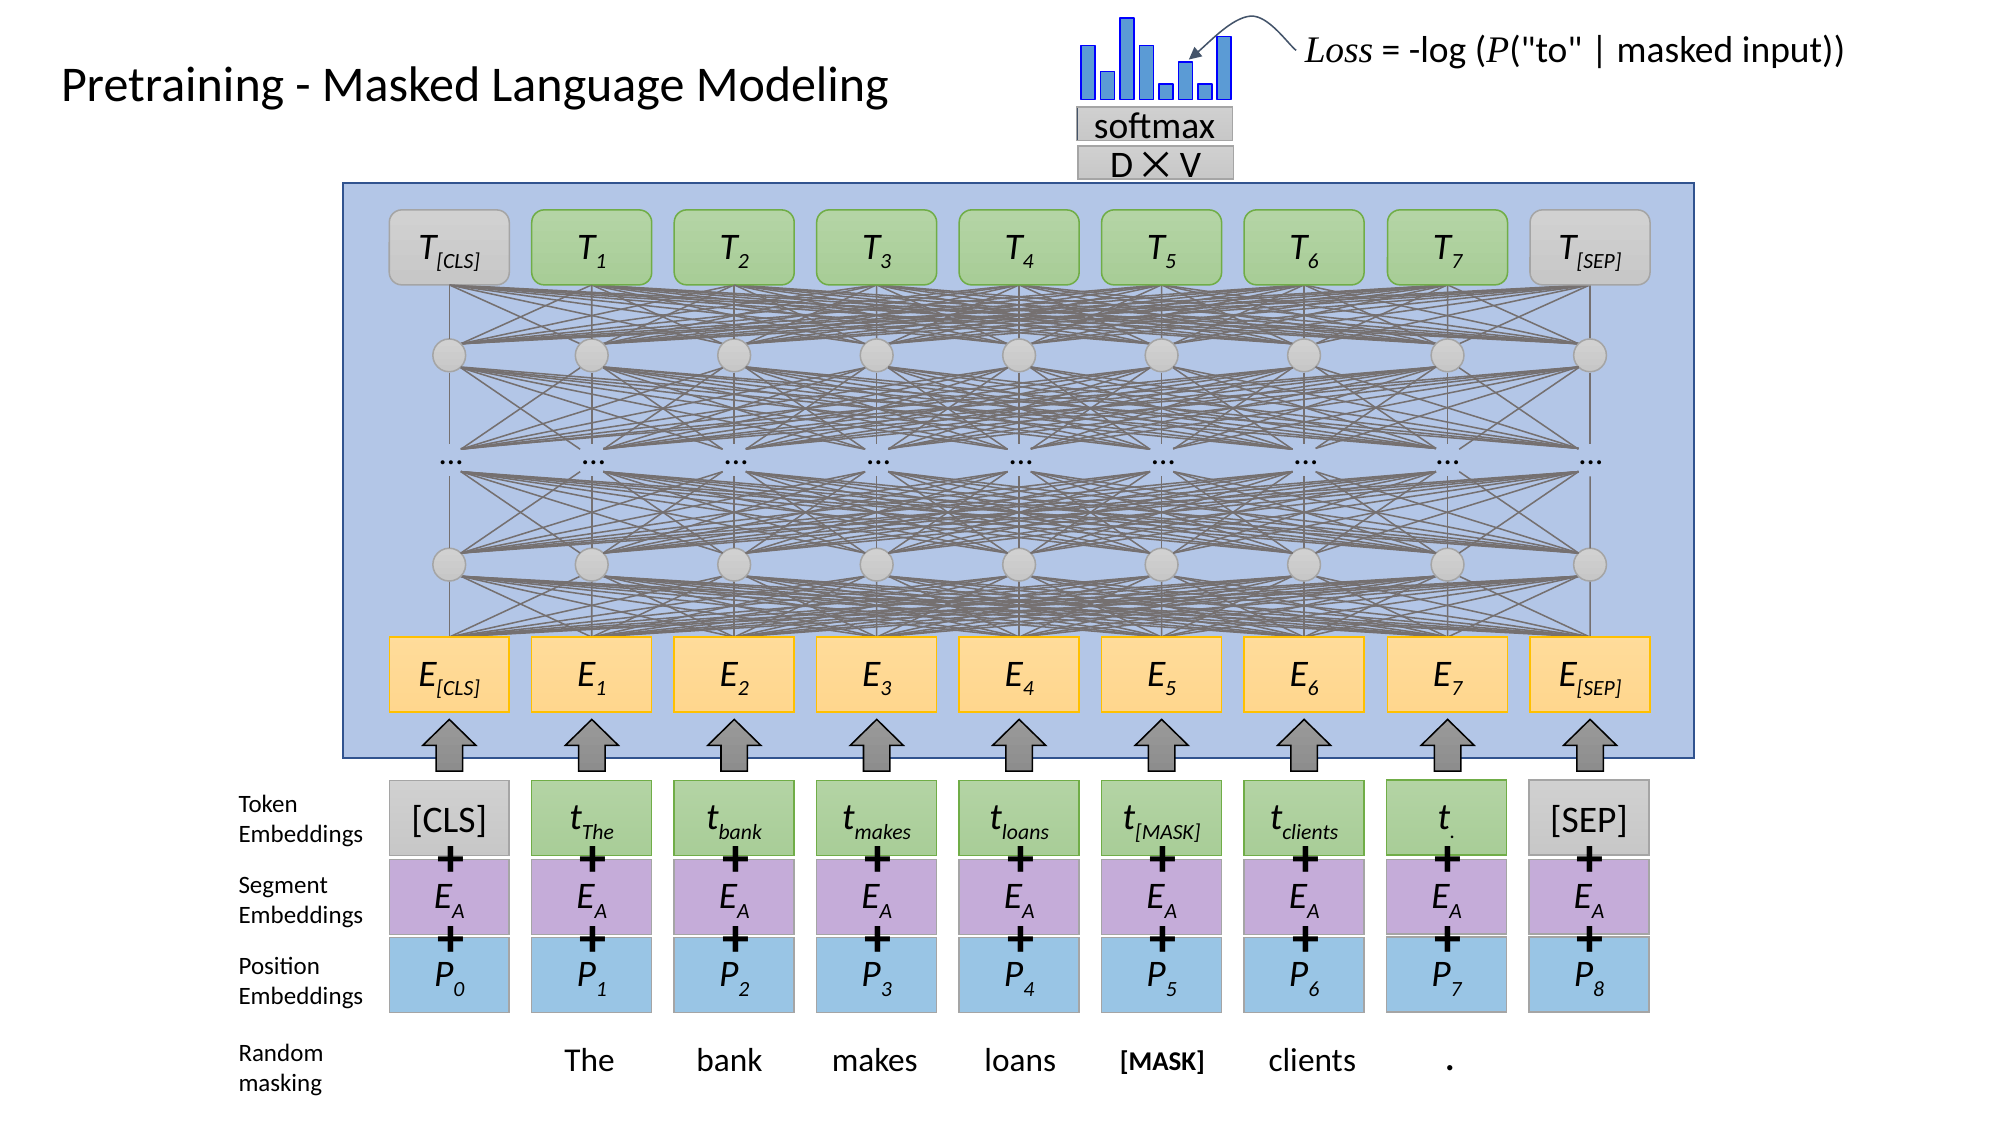

Loss = -log (P("to" | masked input))

Pretraining - Masked Language Modeling
softmax
D ྾ V

T[CLS]
T1
T2
T3
T4
T5
T6
T7
T[SEP]

…
…
…
…
…
…
…
…
…

E[CLS]
E1
E2
E3
E4
E5
E6
E7
E[SEP]

t.
[SEP]
[CLS]
[CLS]
A1
tThe
A2
tbank
A3
tmakes
[SEP]
tloans
B1
t[MASK]
B2
tclients
Token
Embeddings
+
+
+
+
+
+
+
+
+
EA
EA
EA
EA
EA
EA
EA
EA
EA
Segment
Embeddings
+
+
+
+
+
+
+
+
+
P7
P8
P0
P1
P2
P3
P4
P5
P6
Position
Embeddings
.
The
bank
makes
loans
clients
[MASK]
Random masking